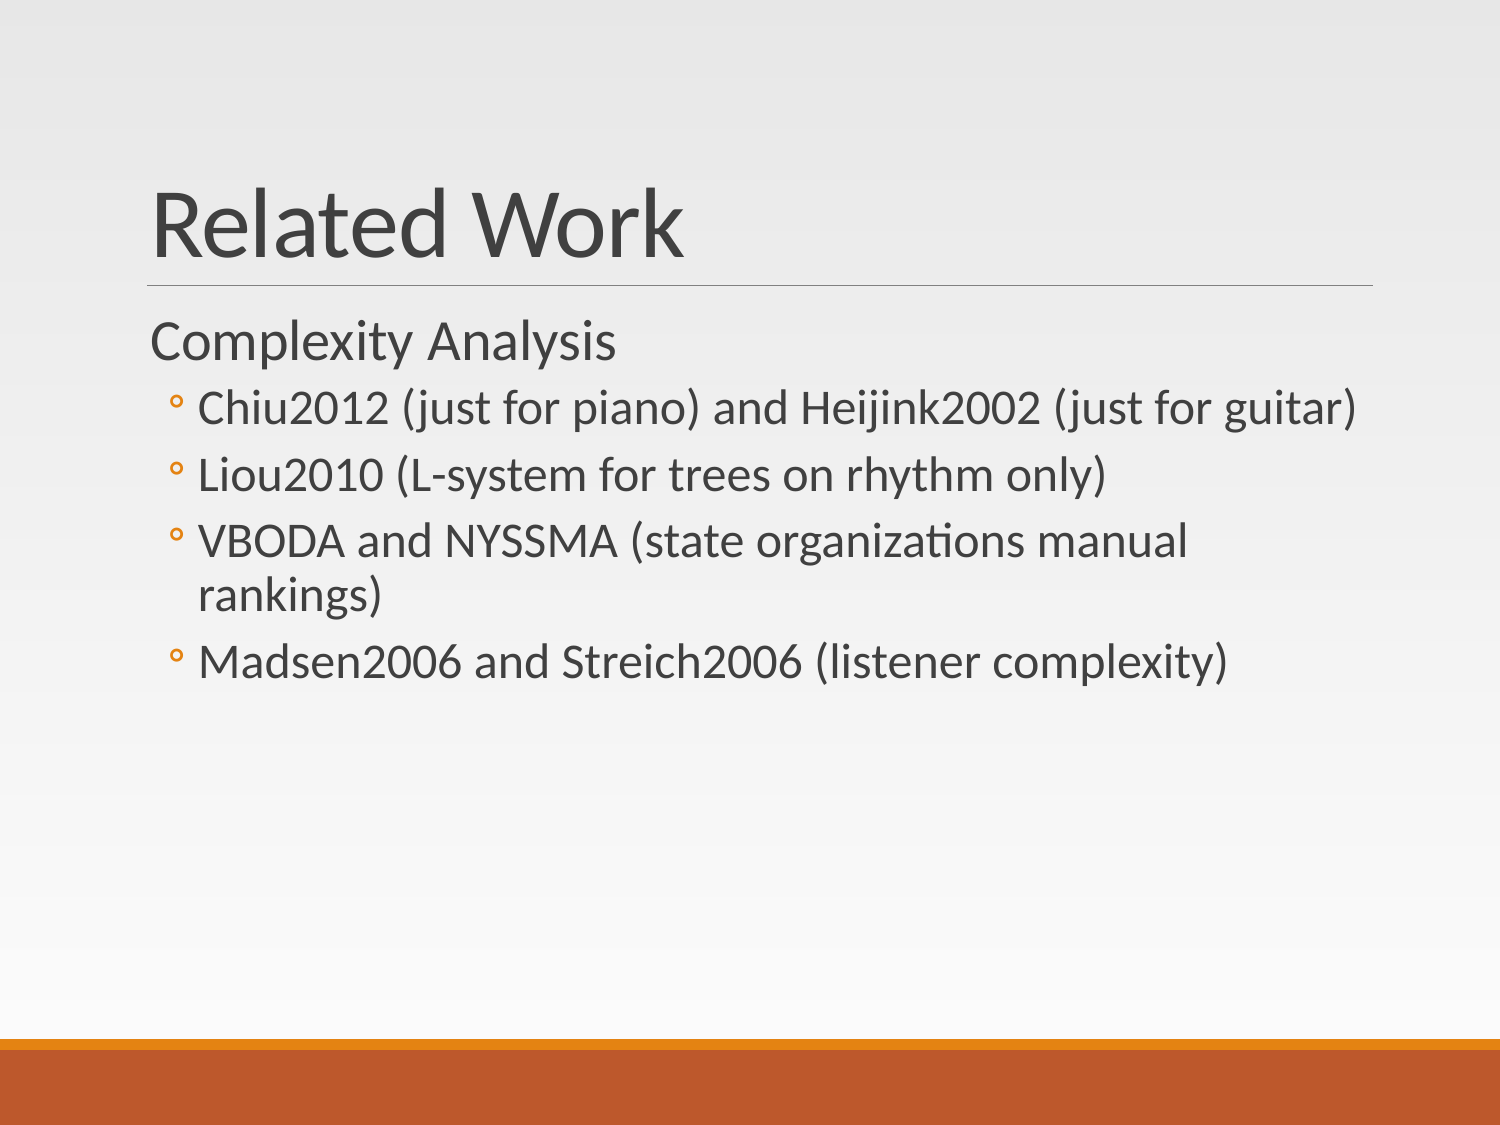

# Related Work
Complexity Analysis
Chiu2012 (just for piano) and Heijink2002 (just for guitar)
Liou2010 (L-system for trees on rhythm only)
VBODA and NYSSMA (state organizations manual rankings)
Madsen2006 and Streich2006 (listener complexity)